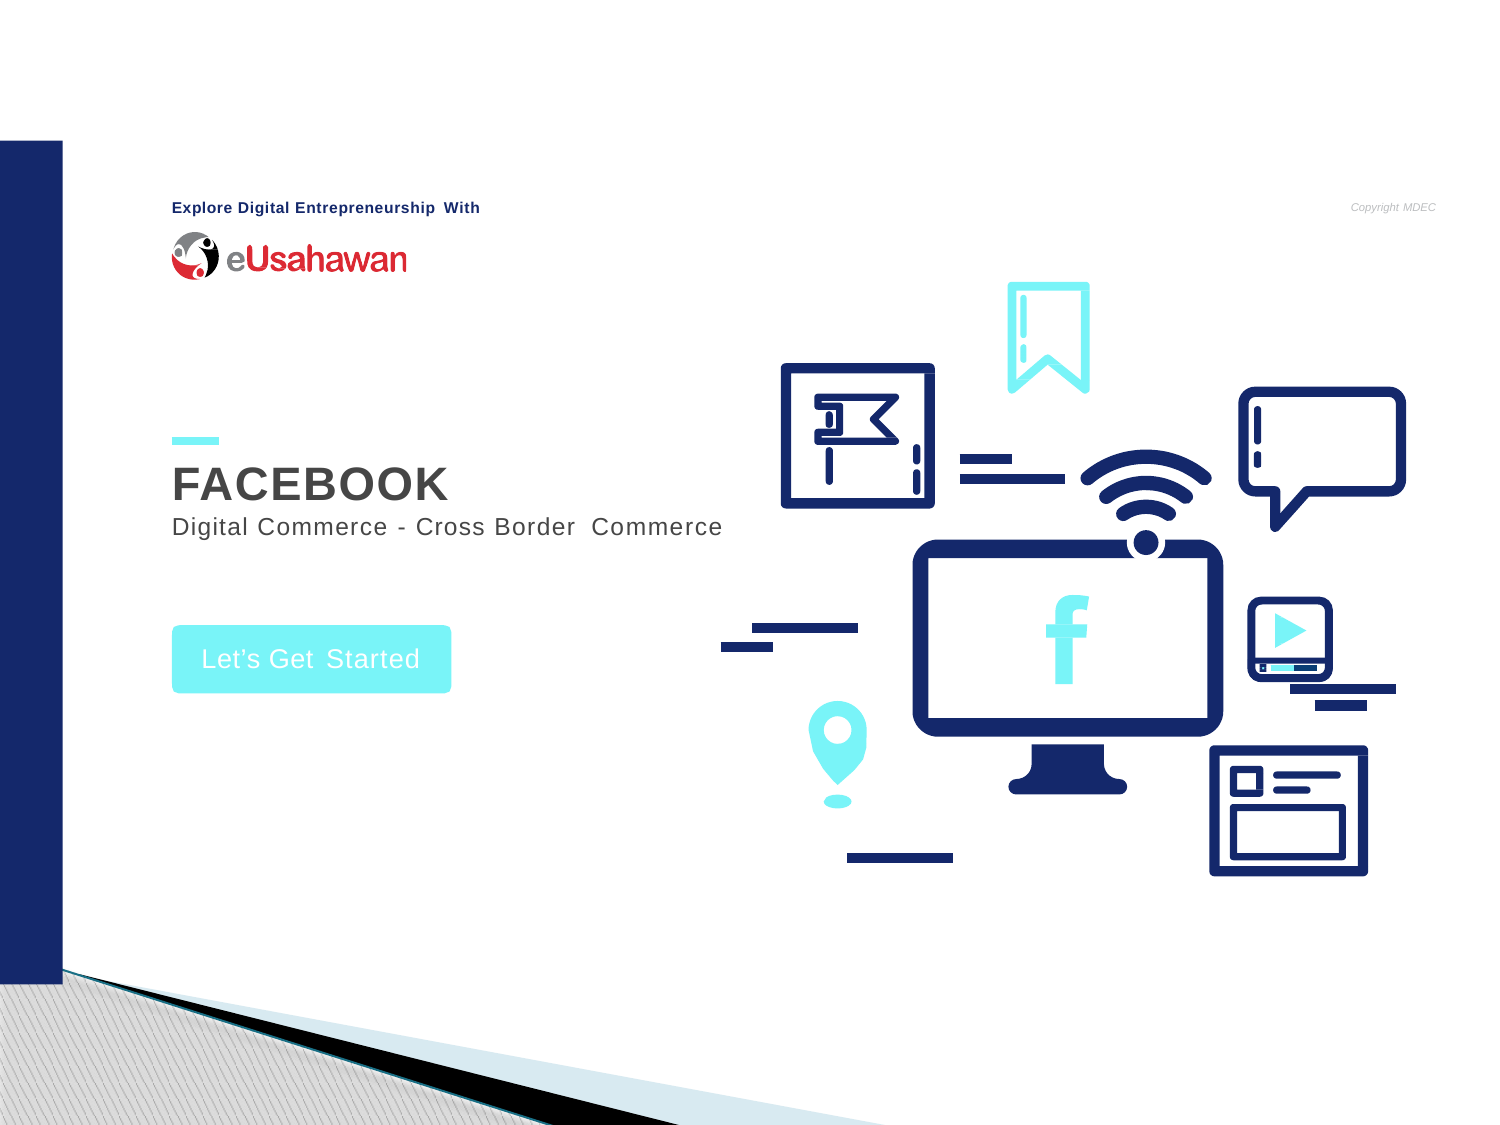

Explore Digital Entrepreneurship With
Copyright MDEC

# FACEBOOK
Digital Commerce - Cross Border Commerce

Let’s Get Started